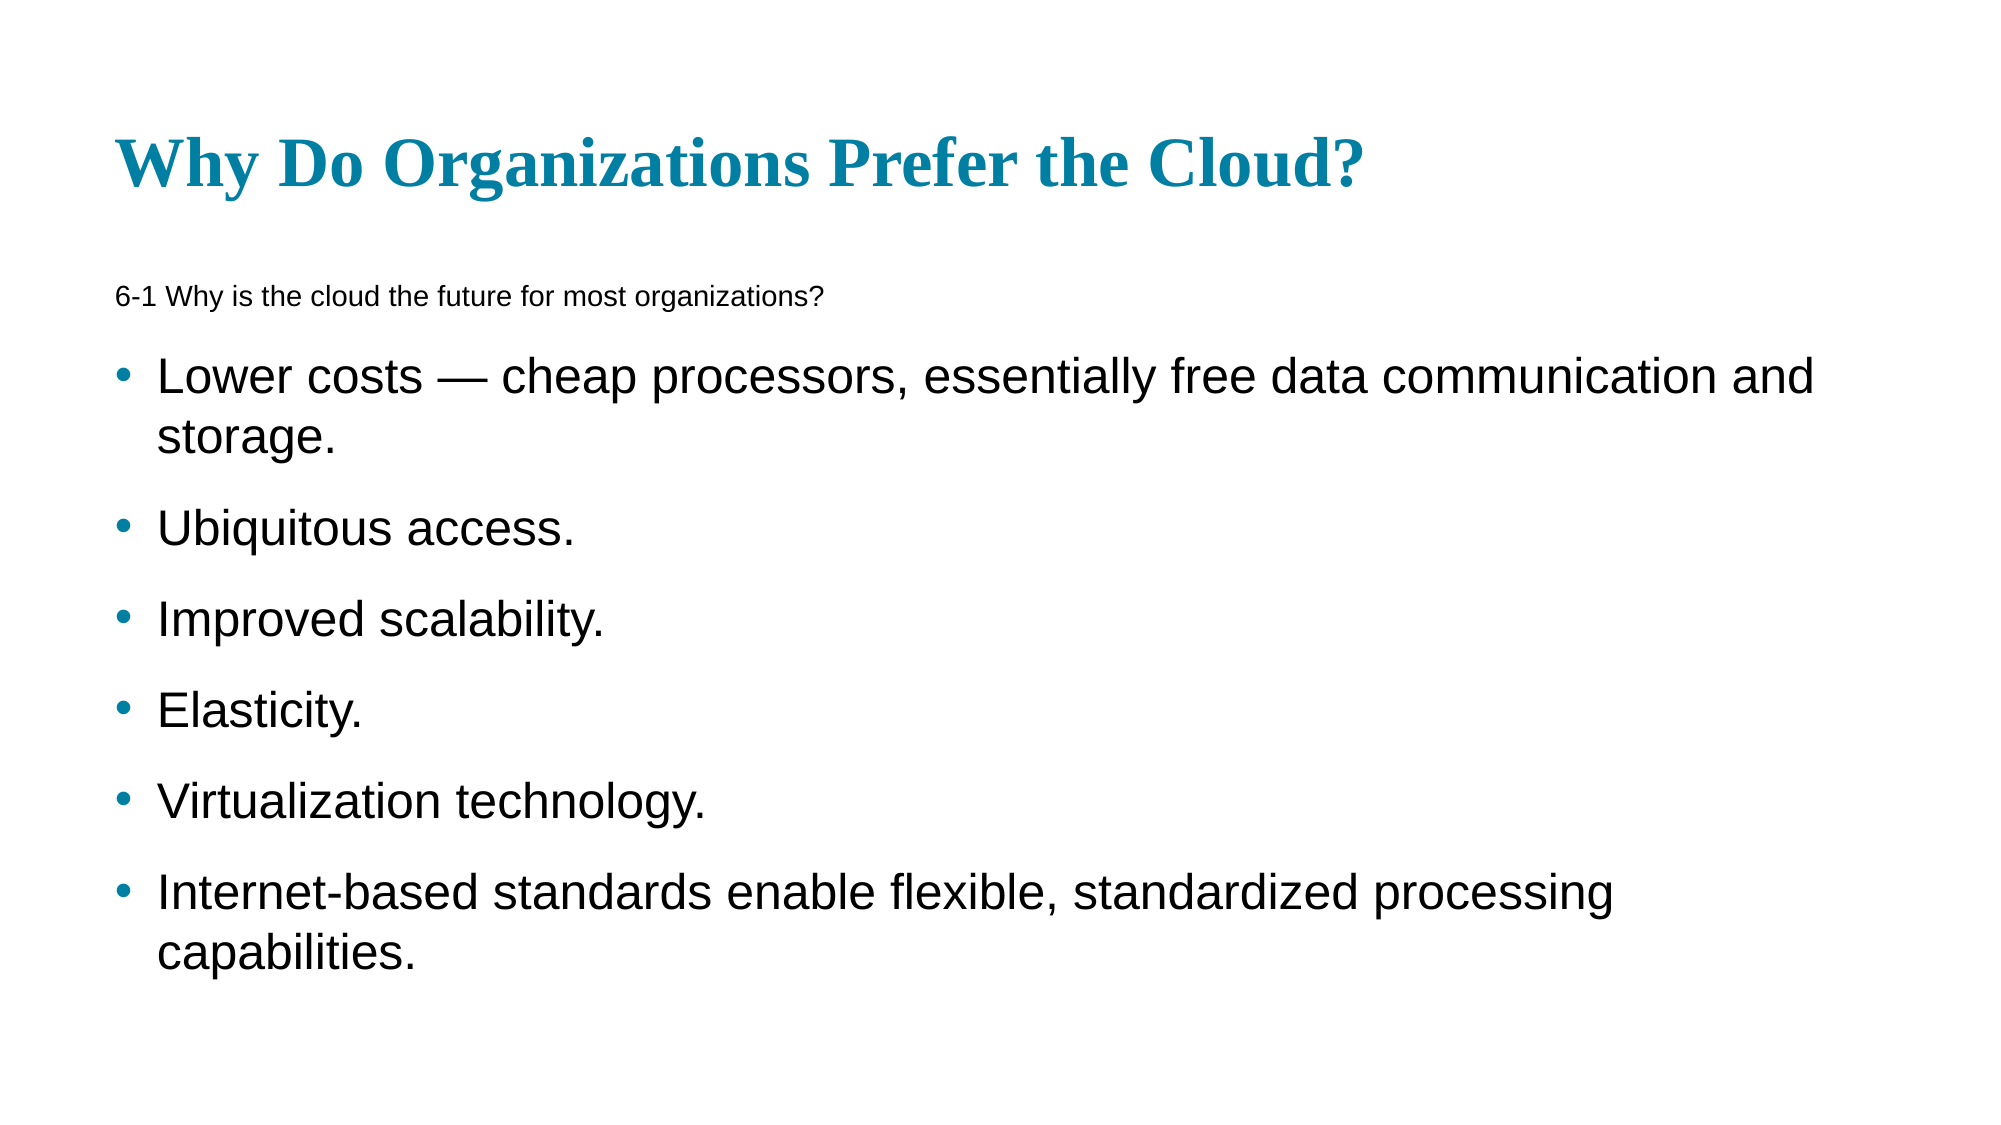

# Why Do Organizations Prefer the Cloud?
6-1 Why is the cloud the future for most organizations?
Lower costs — cheap processors, essentially free data communication and storage.
Ubiquitous access.
Improved scalability.
Elasticity.
Virtualization technology.
Internet-based standards enable flexible, standardized processing capabilities.